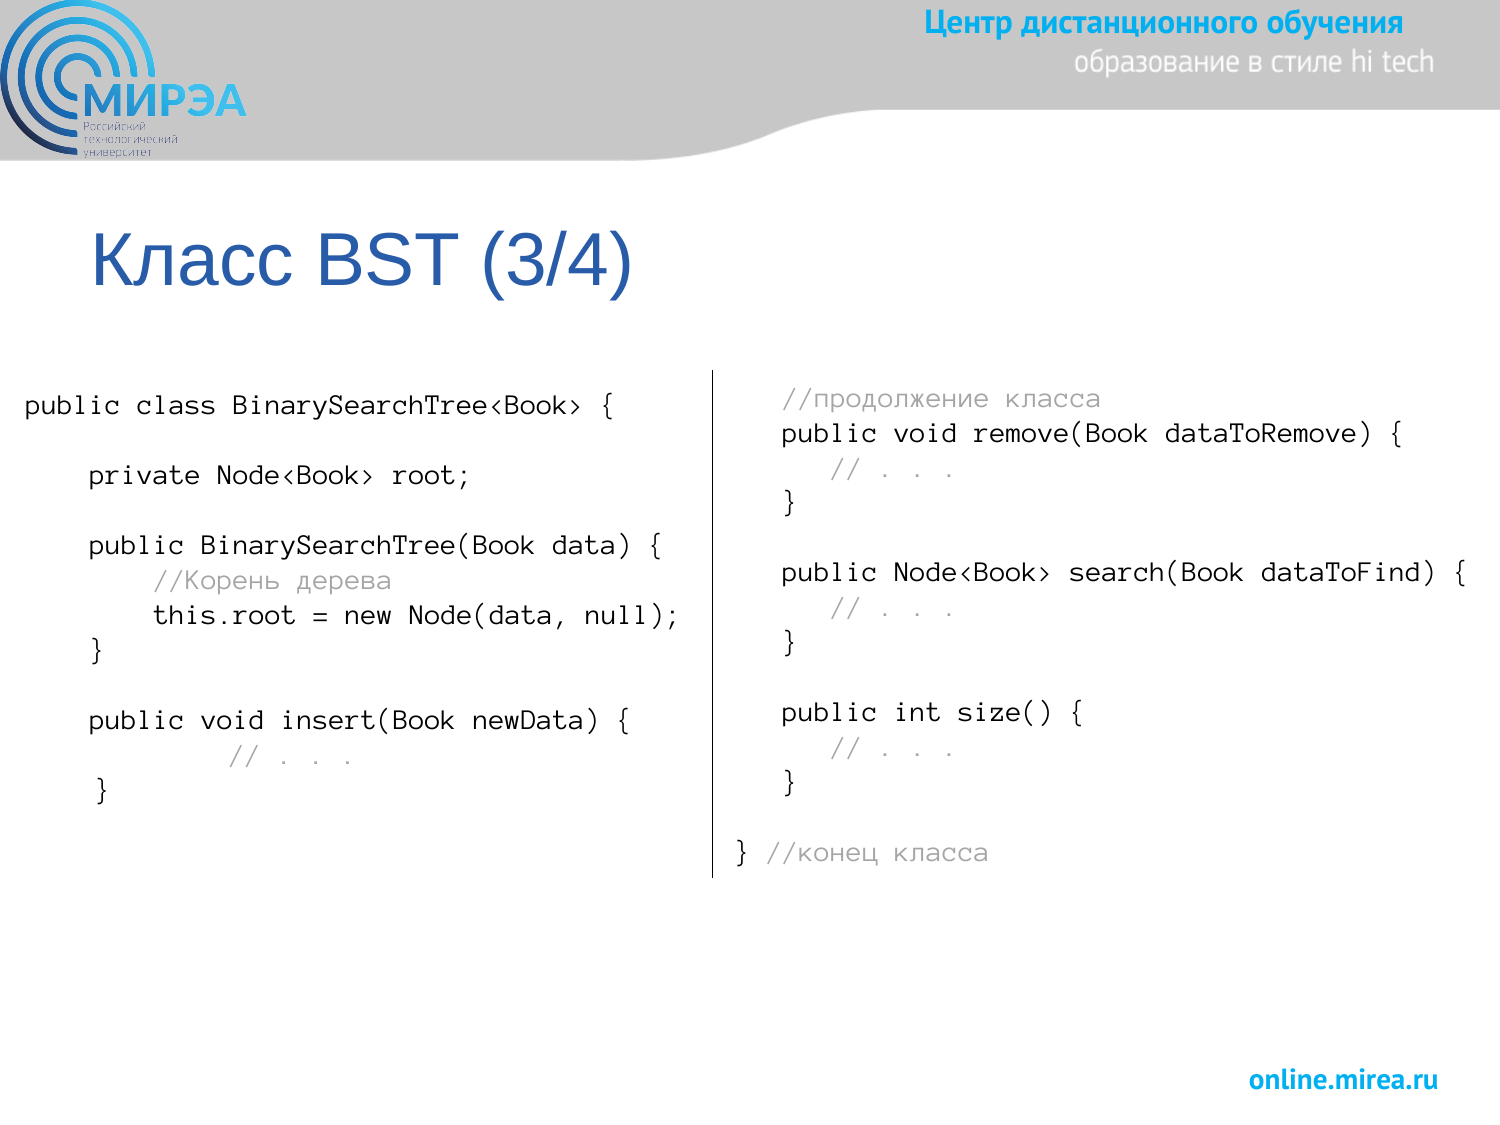

# Класс BST (3/4)
public class BinarySearchTree<Book> {

    private Node<Book> root;

    public BinarySearchTree(Book data) {
        //Корень дерева
        this.root = new Node(data, null);
    }

    public void insert(Book newData) {
  	 // . . .
  }

   //продолжение класса
   public void remove(Book dataToRemove) {
      // . . .
   }

   public Node<Book> search(Book dataToFind) {
      // . . .
   }

   public int size() {
      // . . .
   }

} //конец класса